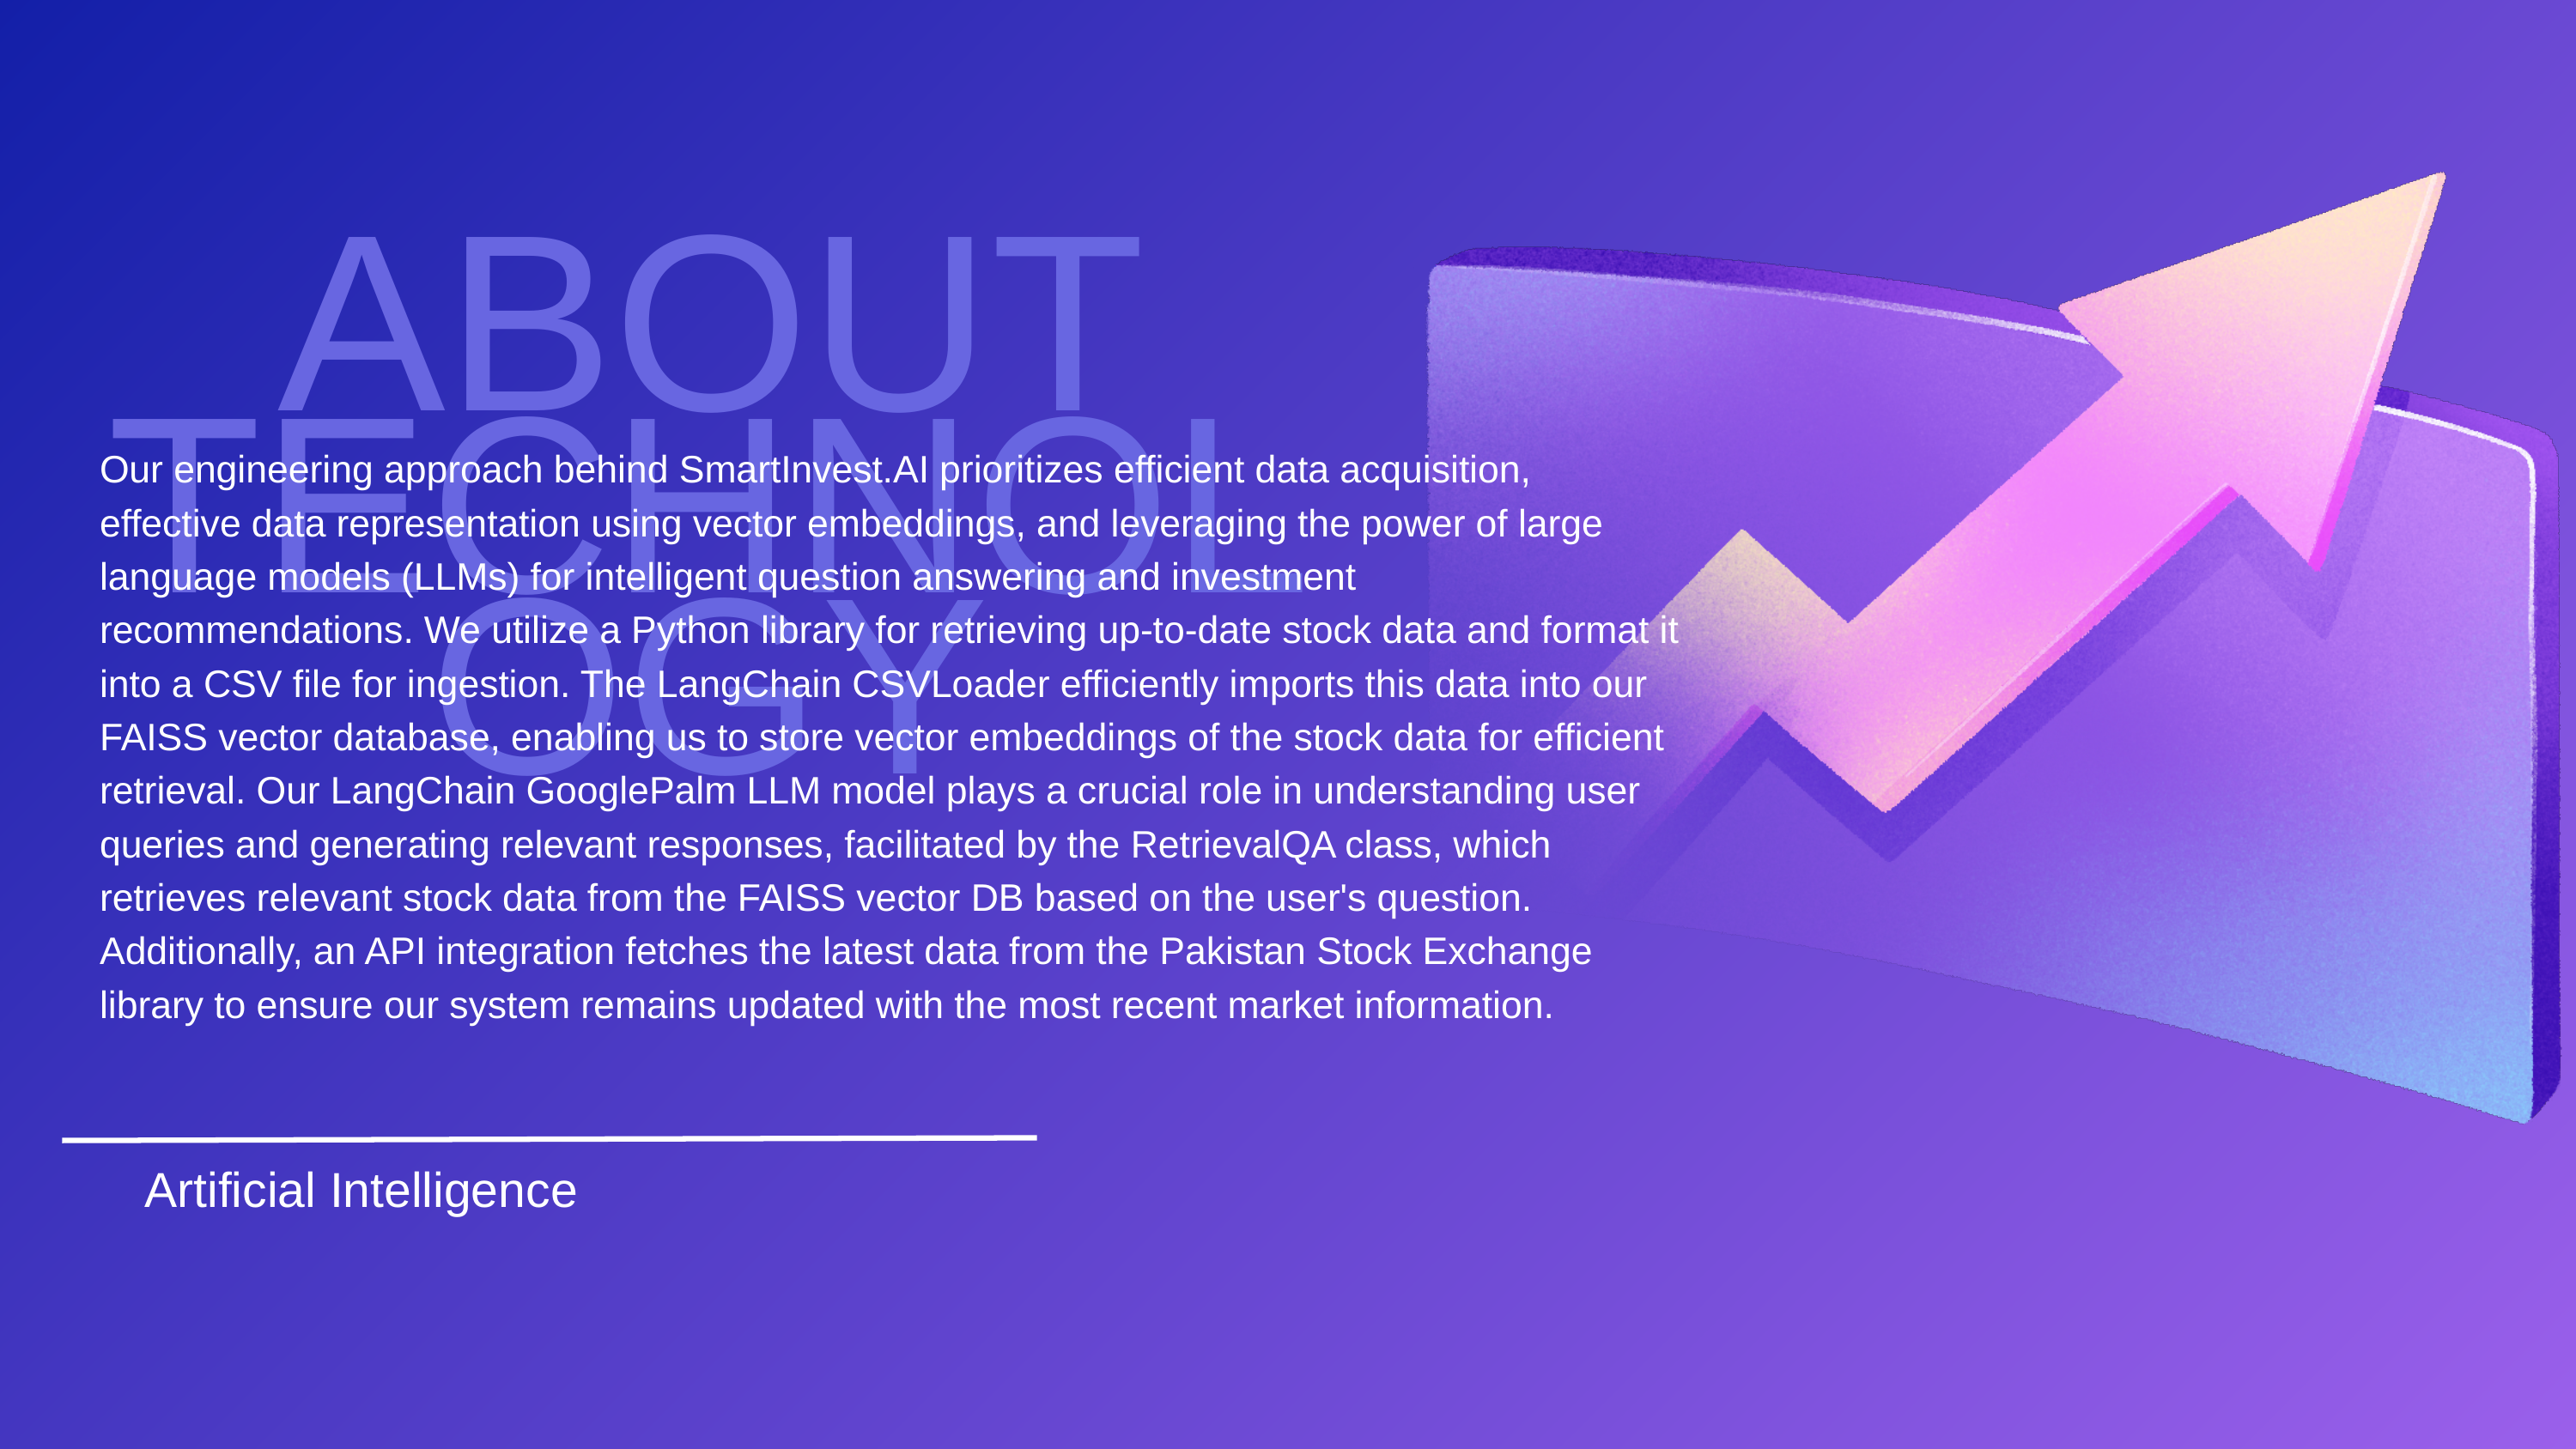

ABOUT TECHNOLOGY
Our engineering approach behind SmartInvest.AI prioritizes efficient data acquisition, effective data representation using vector embeddings, and leveraging the power of large language models (LLMs) for intelligent question answering and investment recommendations. We utilize a Python library for retrieving up-to-date stock data and format it into a CSV file for ingestion. The LangChain CSVLoader efficiently imports this data into our FAISS vector database, enabling us to store vector embeddings of the stock data for efficient retrieval. Our LangChain GooglePalm LLM model plays a crucial role in understanding user queries and generating relevant responses, facilitated by the RetrievalQA class, which retrieves relevant stock data from the FAISS vector DB based on the user's question. Additionally, an API integration fetches the latest data from the Pakistan Stock Exchange library to ensure our system remains updated with the most recent market information.

Artificial Intelligence